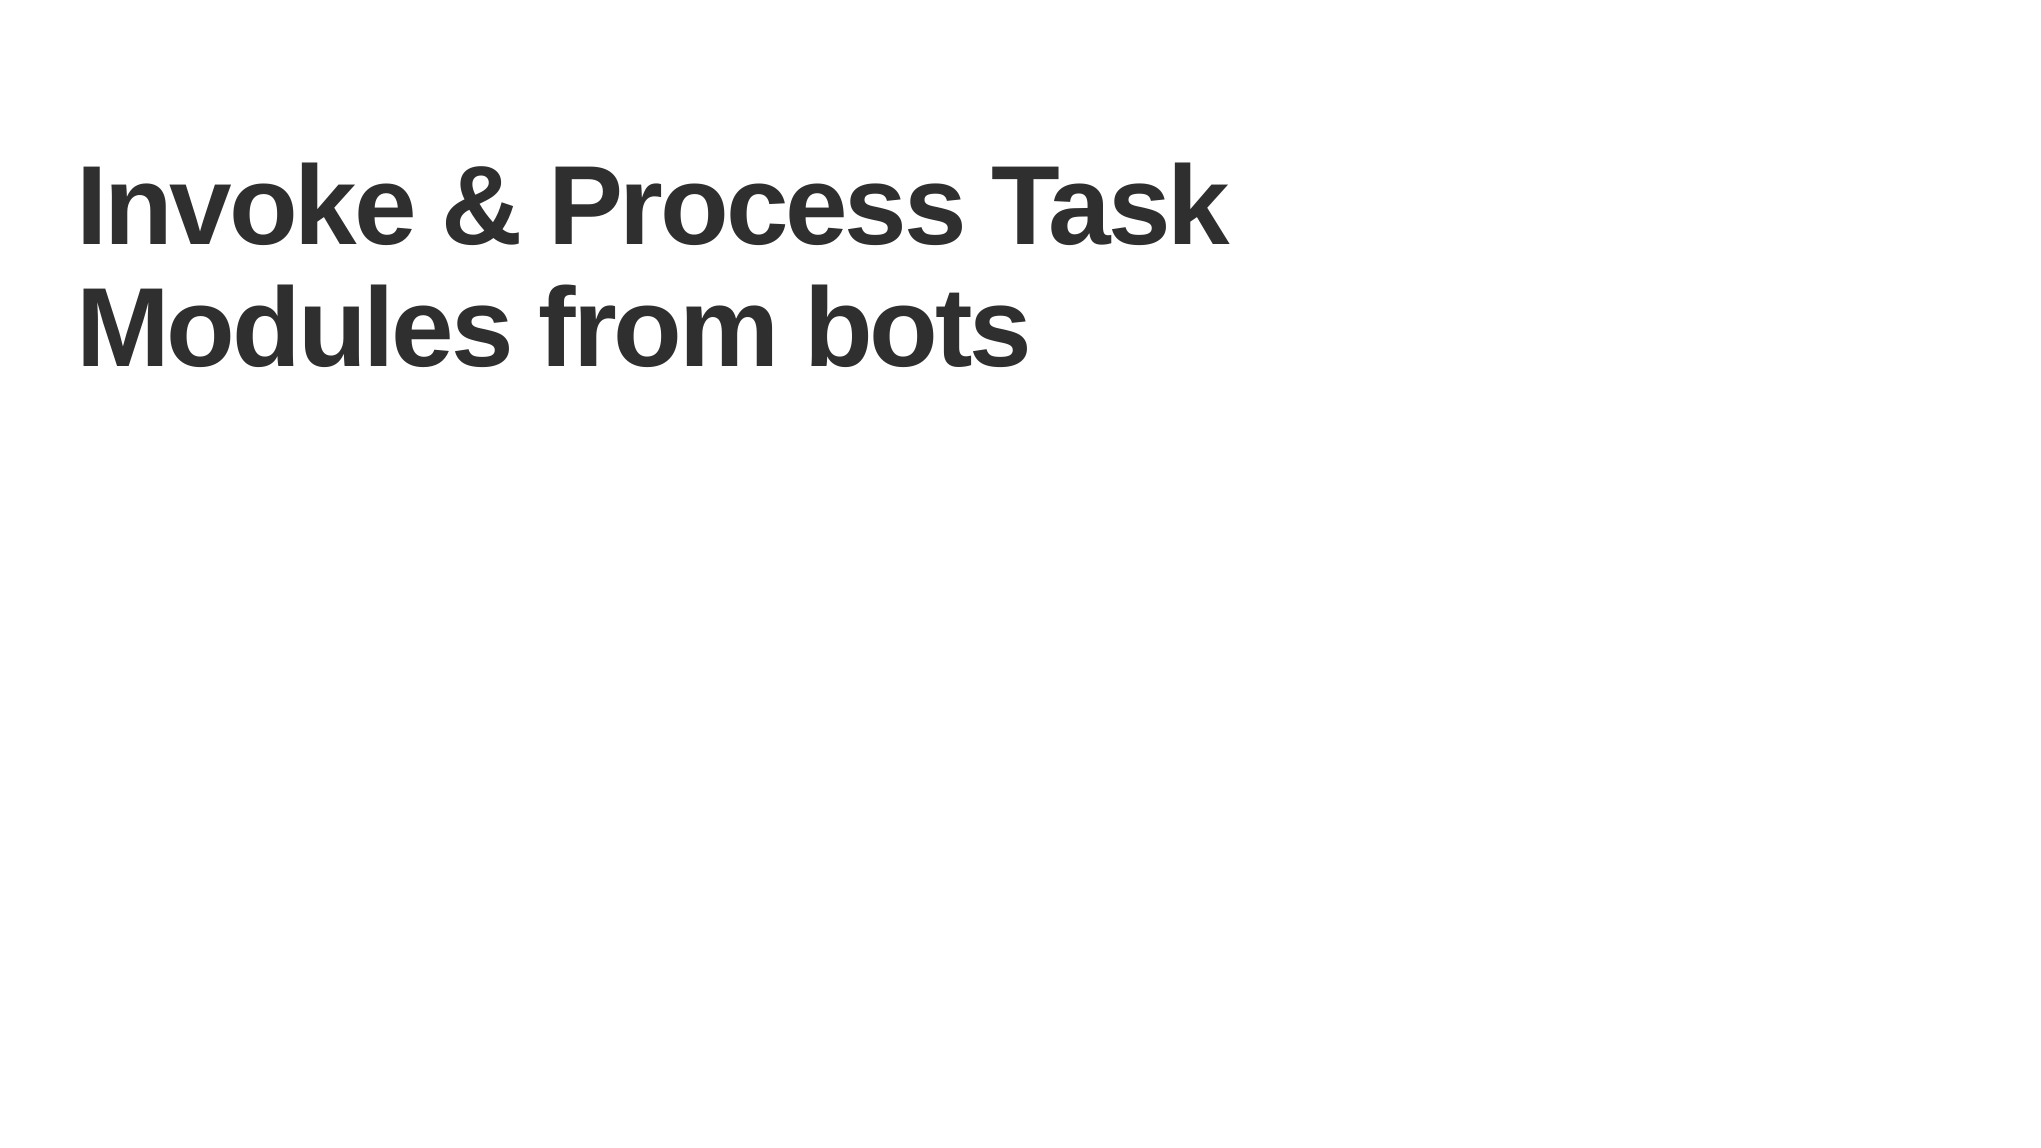

# Invoke & Process Task Modules from bots